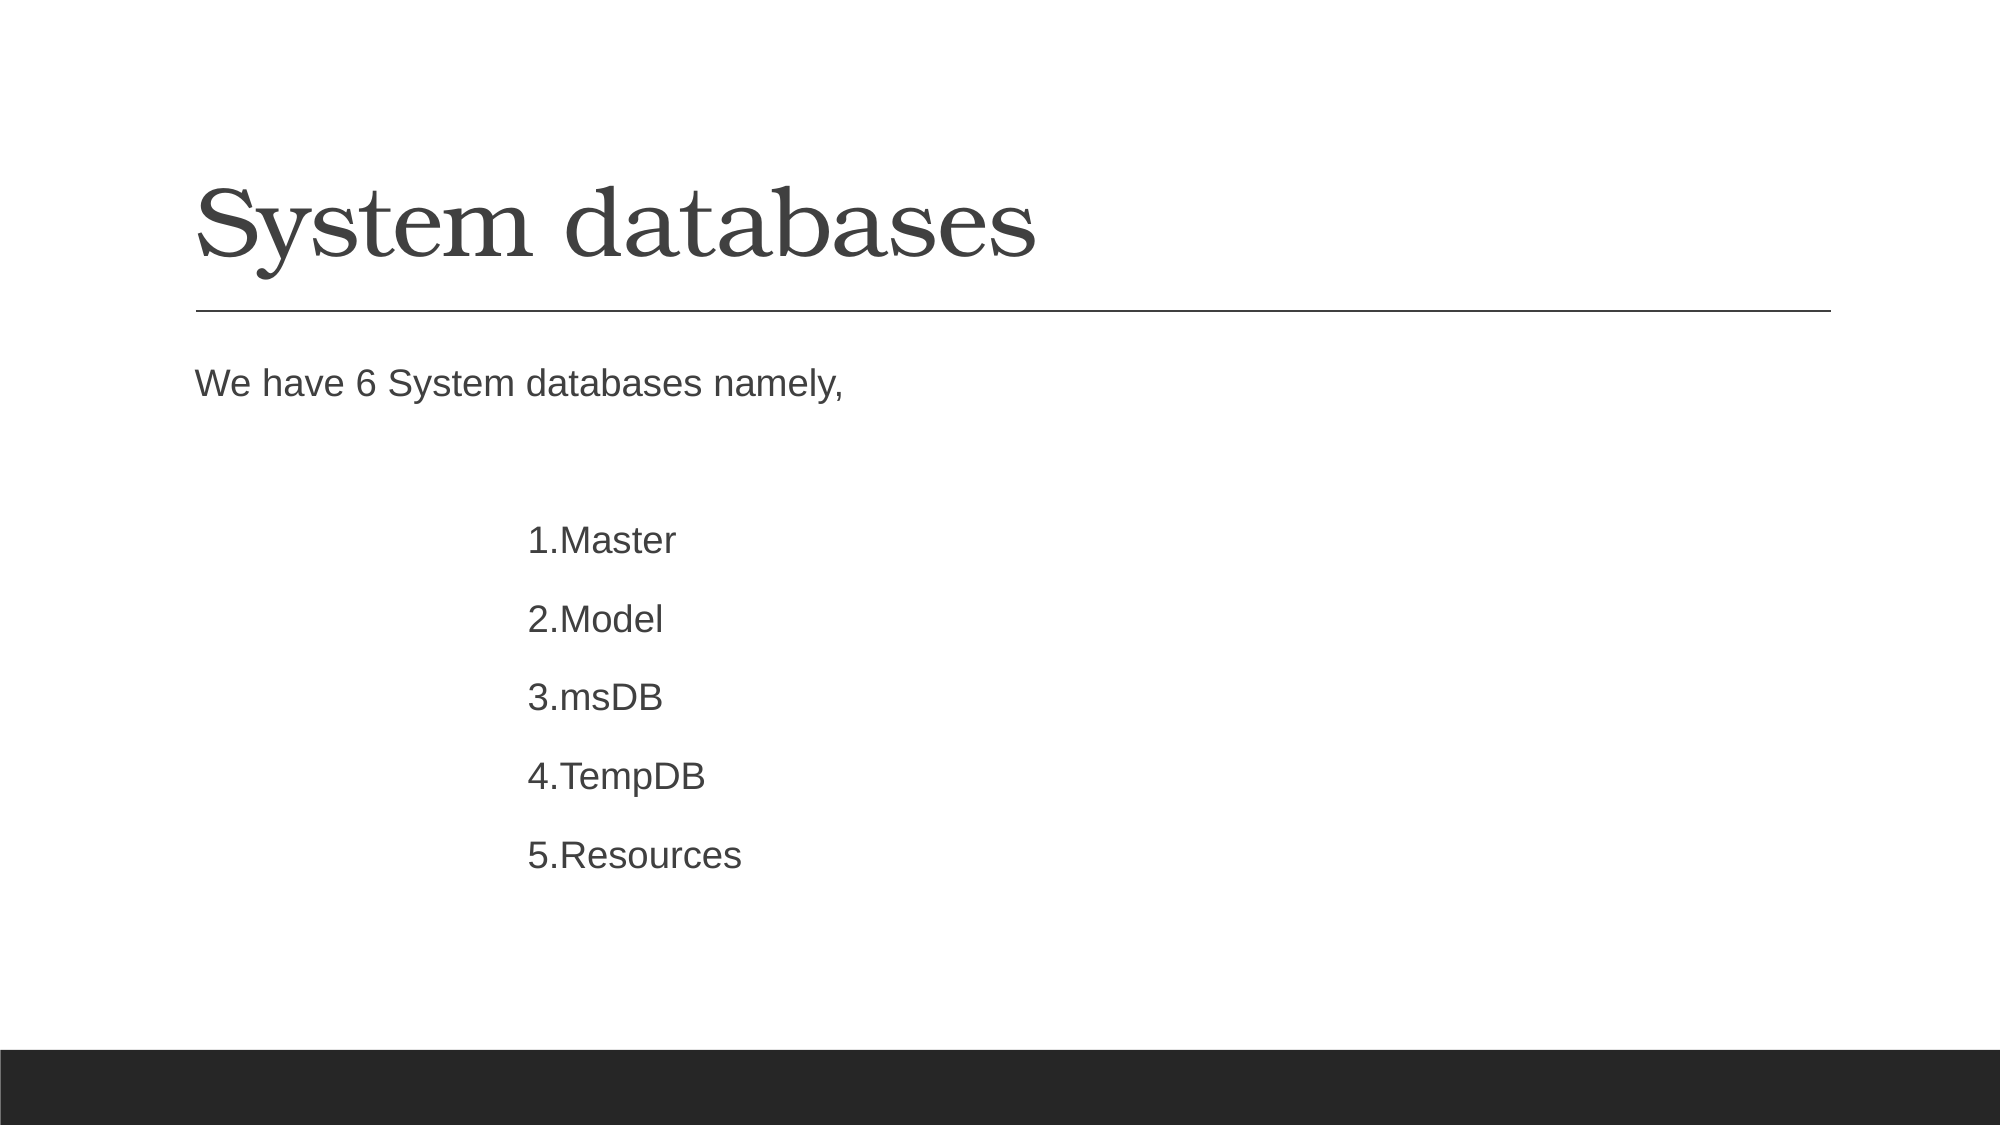

# System databases
We have 6 System databases namely,

                               1.Master
                               2.Model
                               3.msDB
                               4.TempDB
                               5.Resources